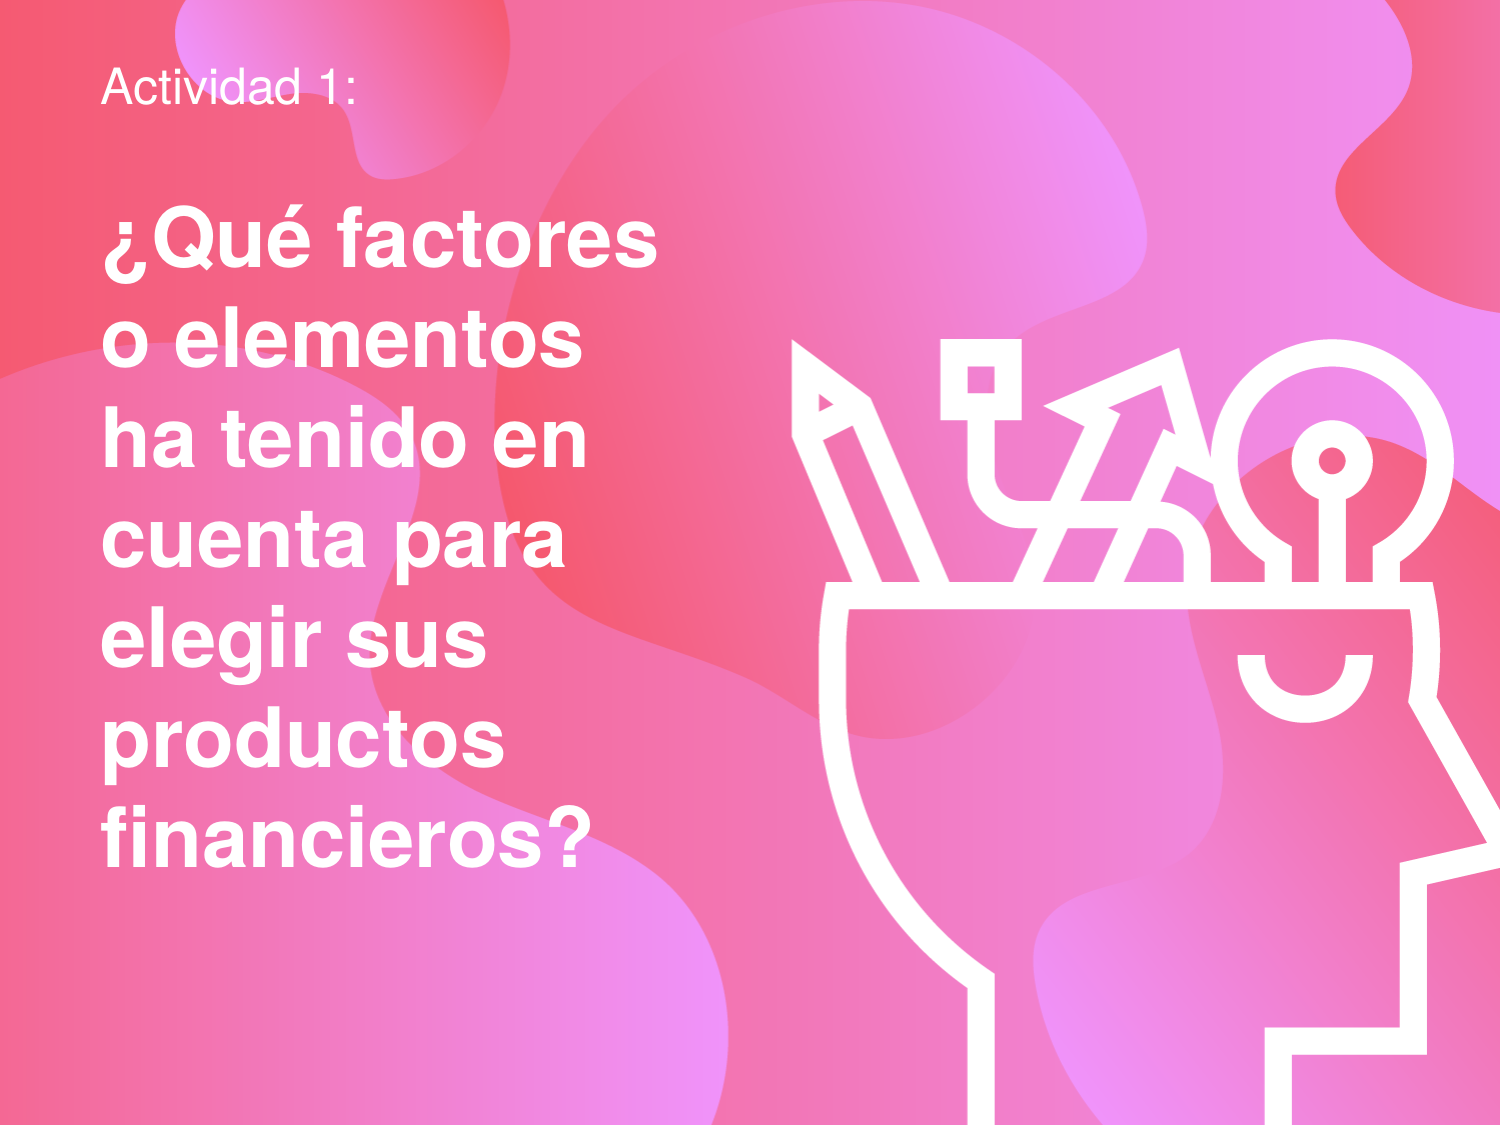

Actividad 1:

¿Qué factores o elementos ha tenido en cuenta para elegir sus productos financieros?